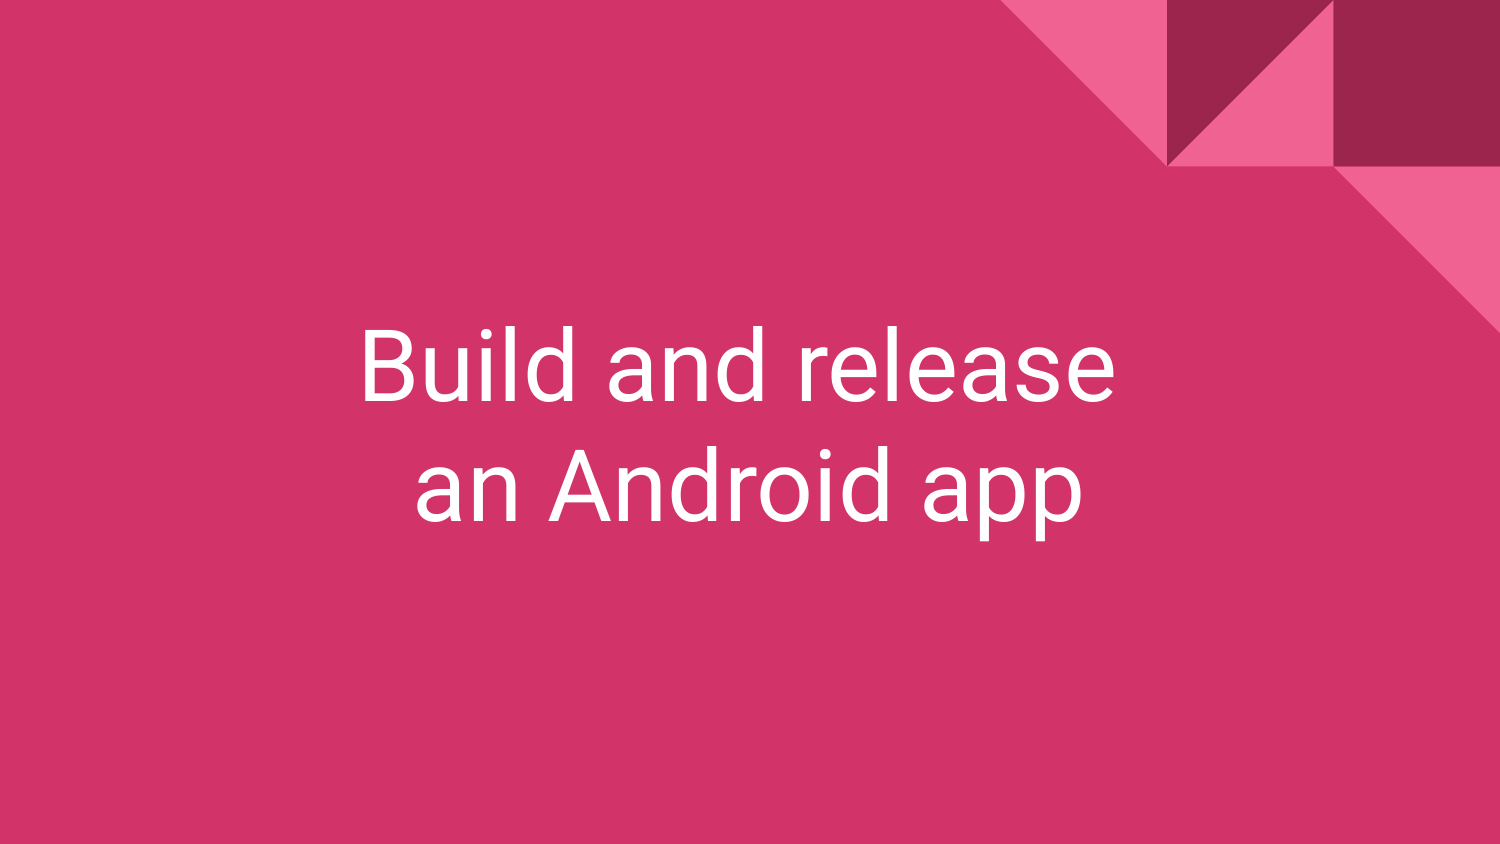

# Build and release an Android app